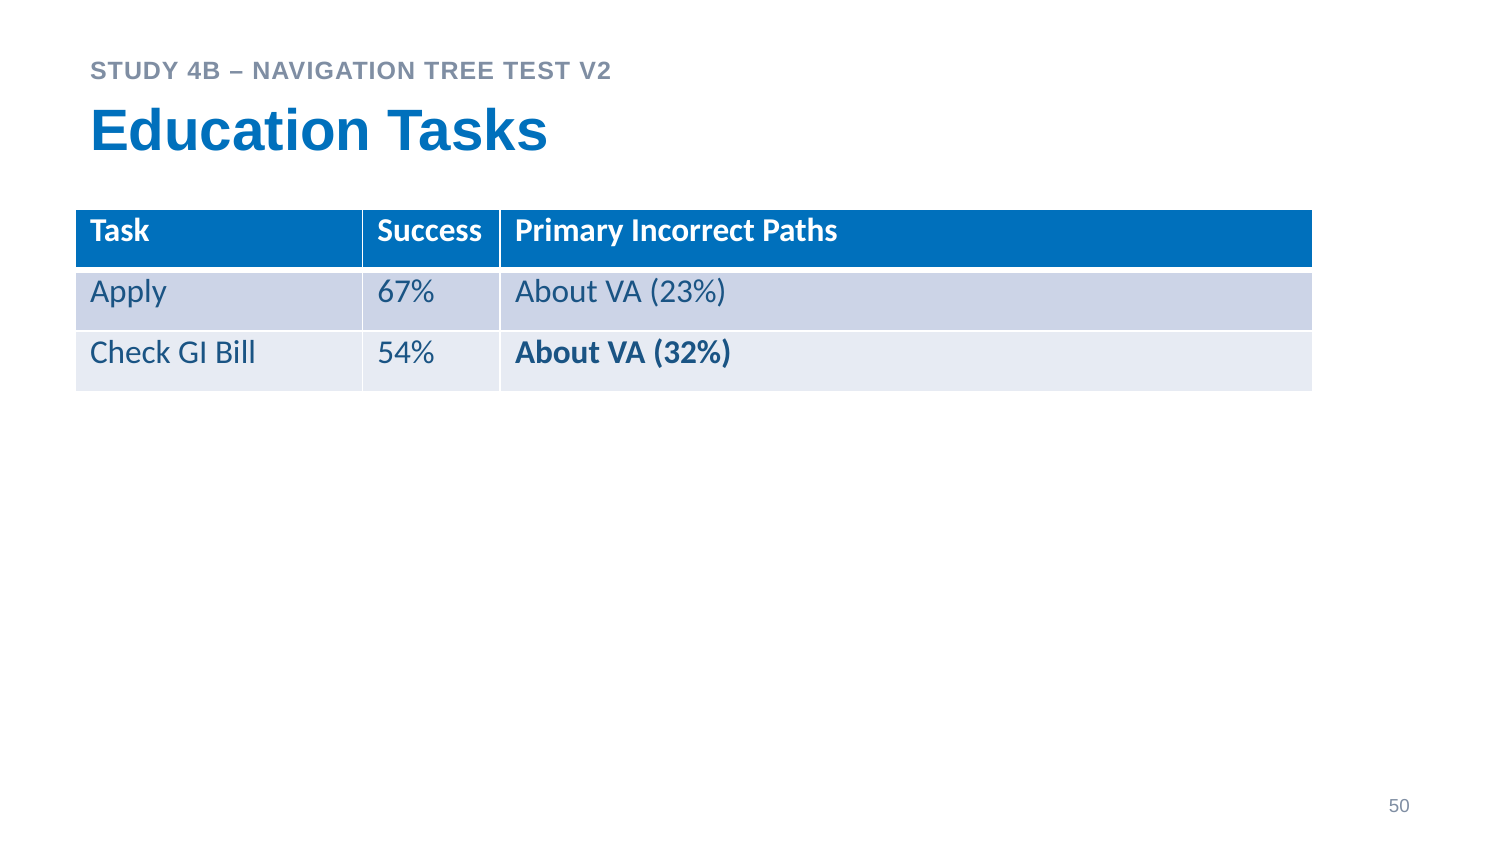

Study 4b – Navigation Tree Test v2

# Education Tasks
| Task | Success | Primary Incorrect Paths |
| --- | --- | --- |
| Apply | 67% | About VA (23%) |
| Check GI Bill | 54% | About VA (32%) |

50